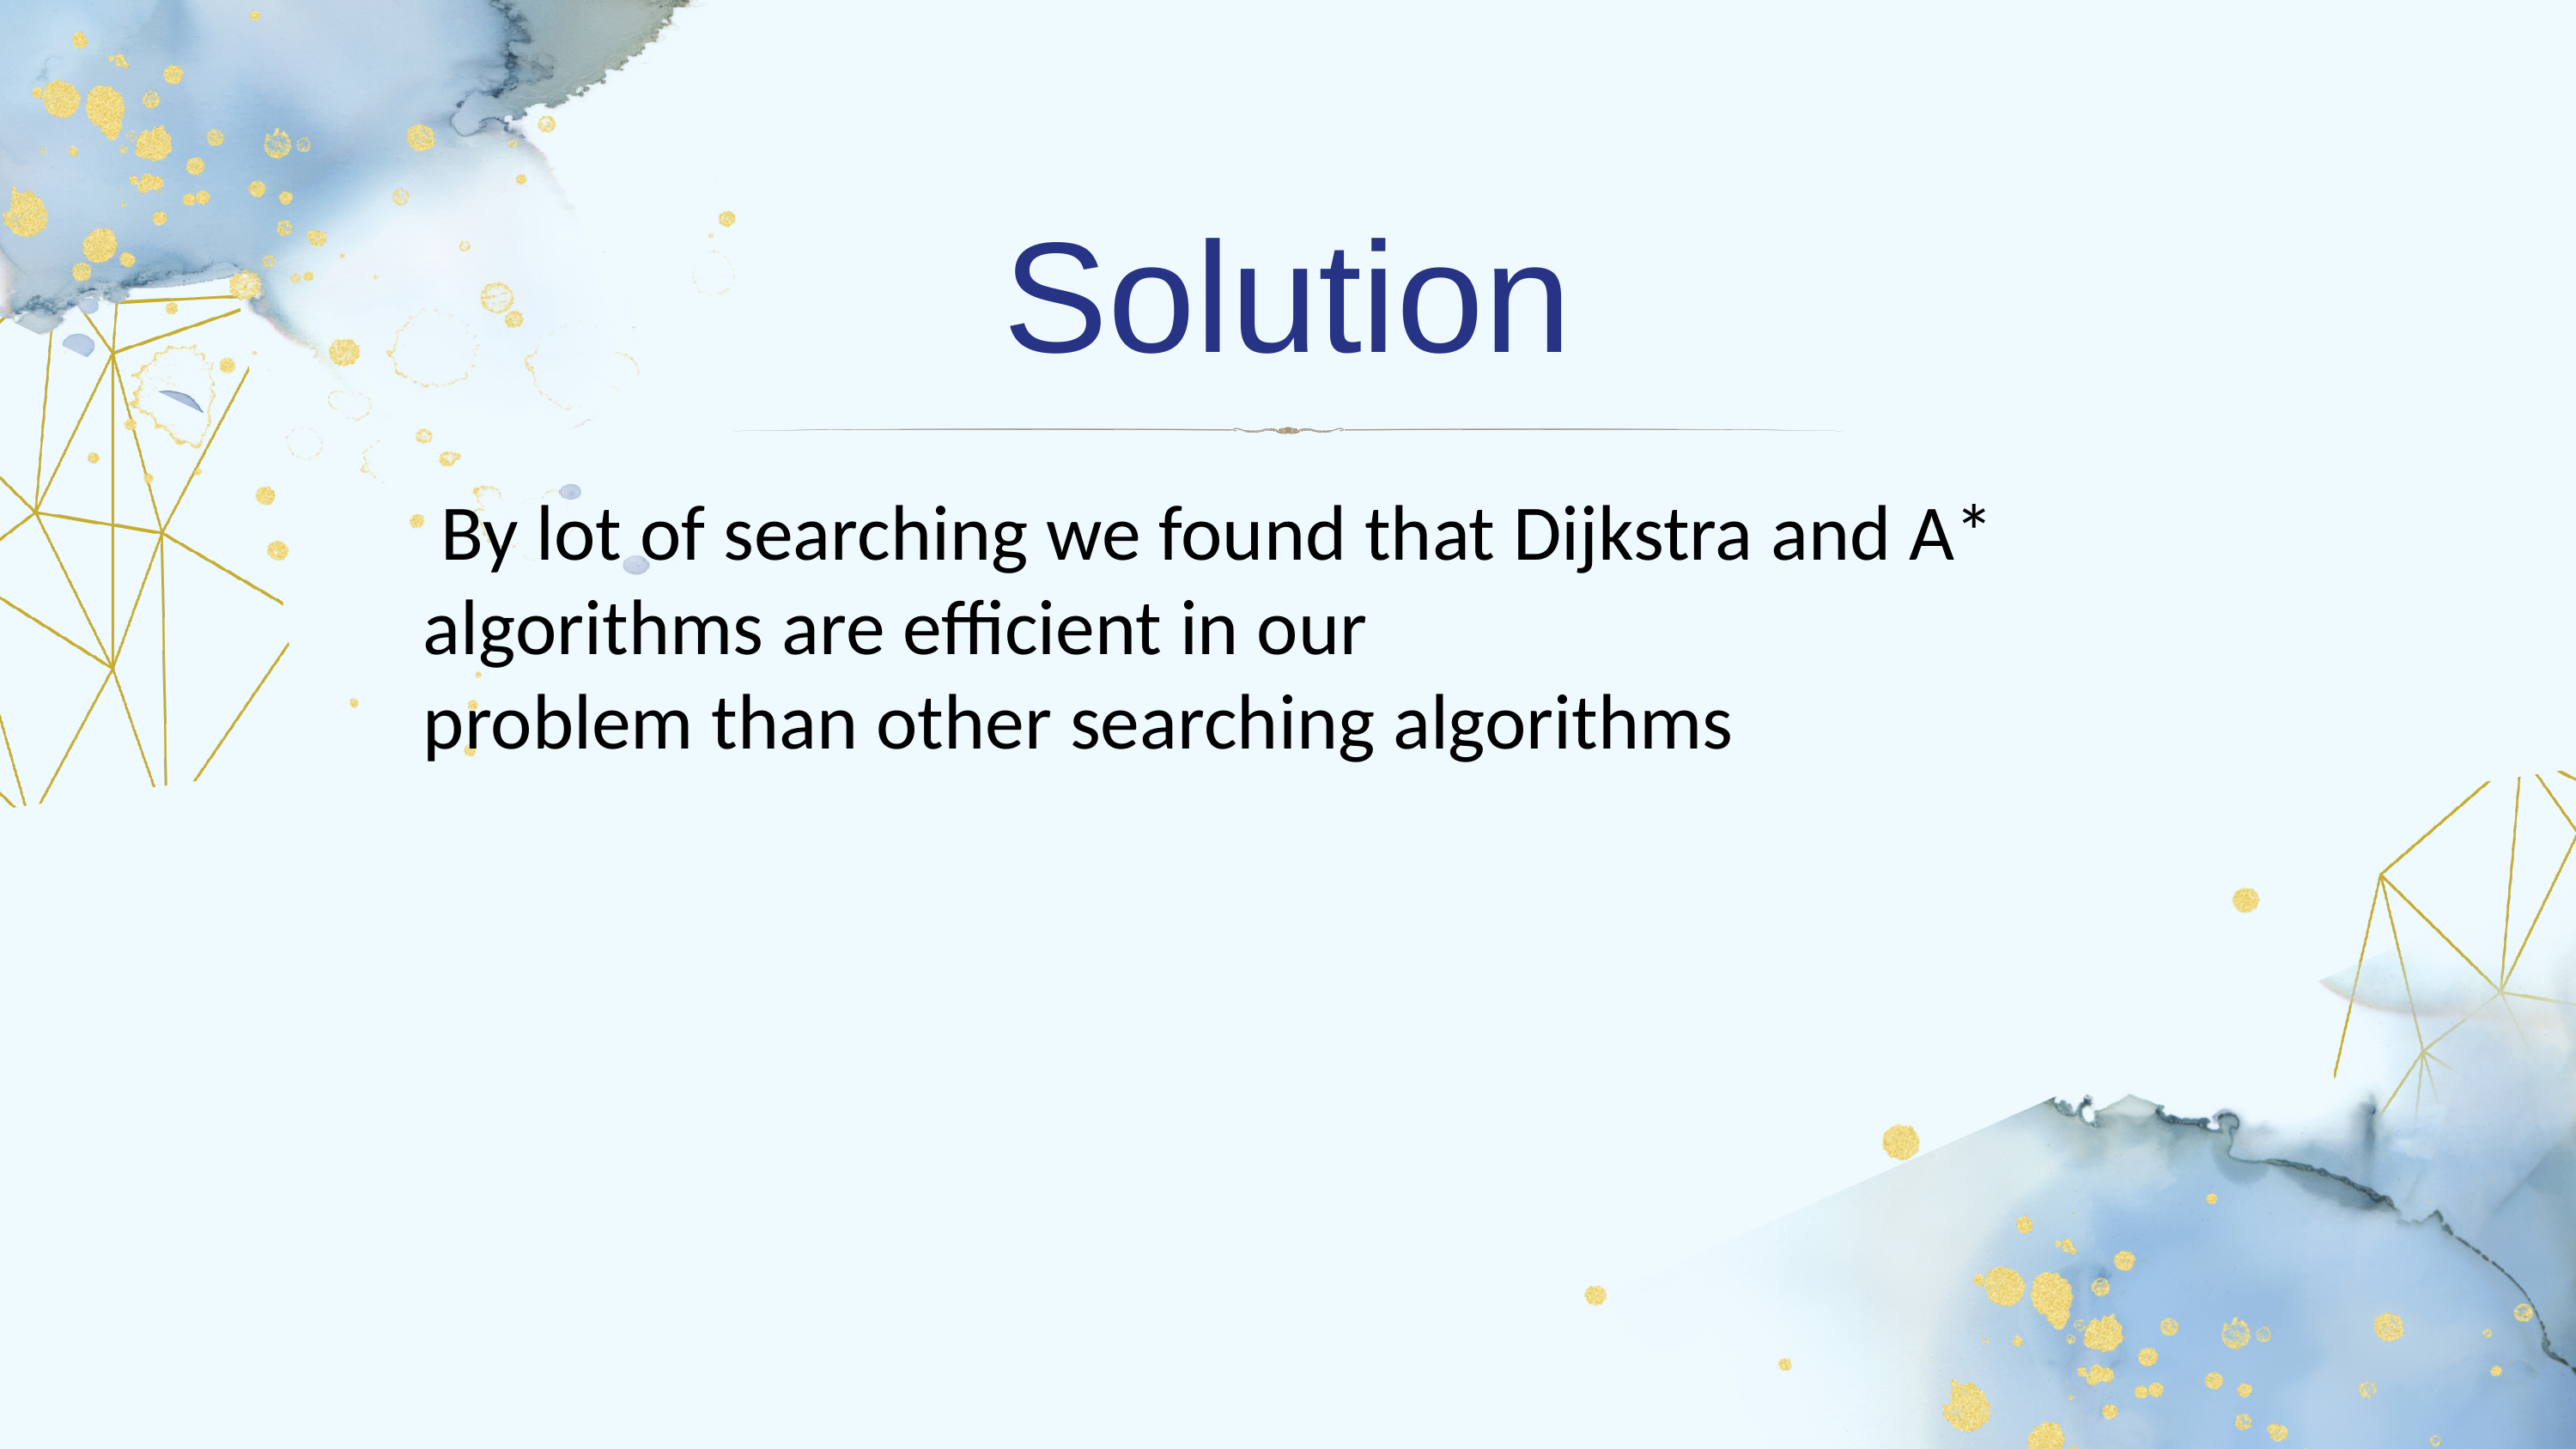

Solution

 By lot of searching we found that Dijkstra and A*  algorithms are efficient in our
problem than other searching algorithms